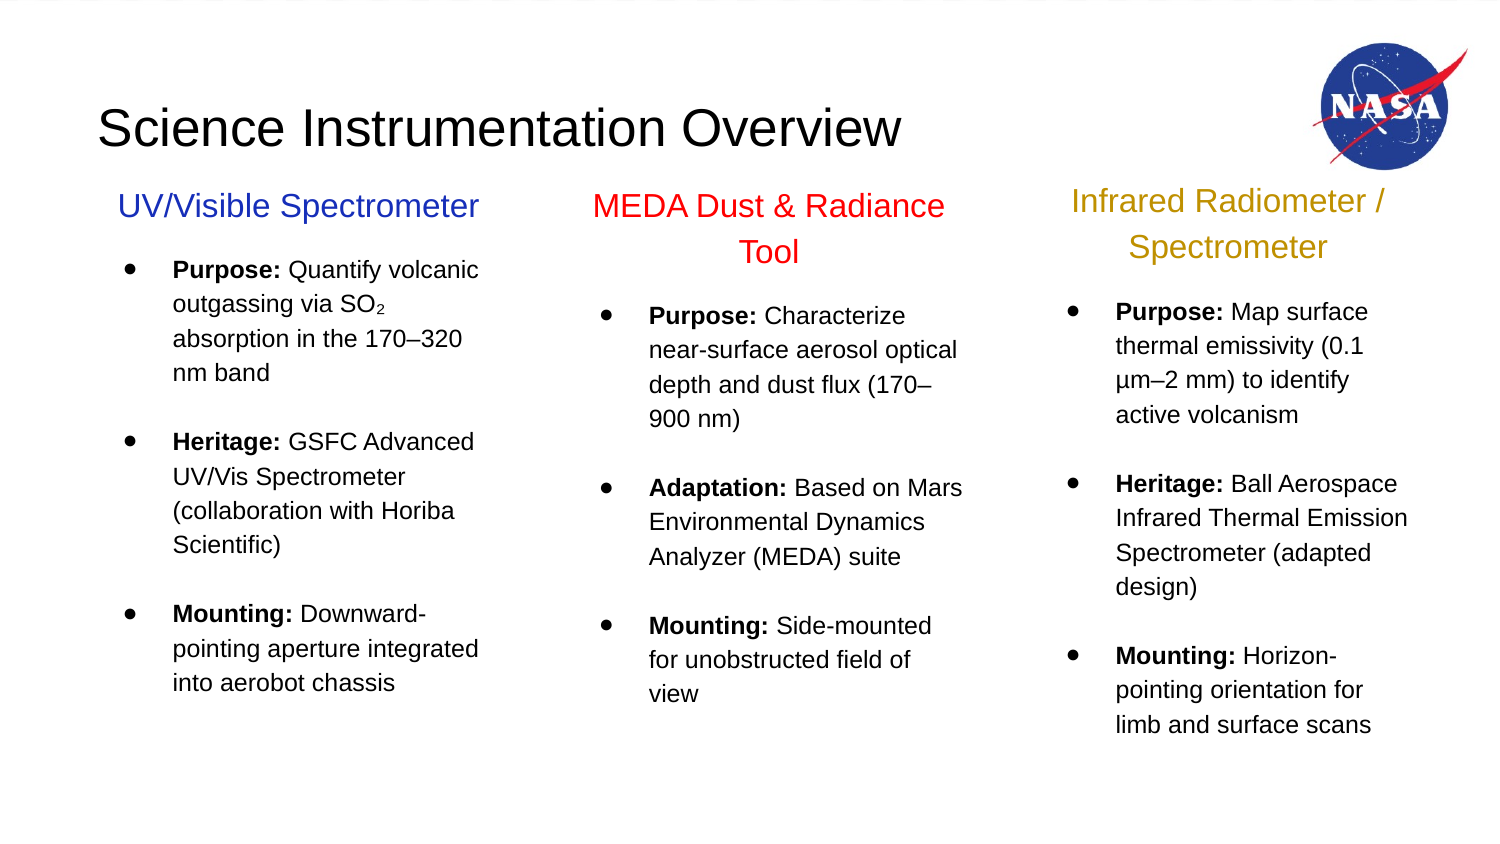

# Science Instrumentation Overview
Infrared Radiometer / Spectrometer
Purpose: Map surface thermal emissivity (0.1 µm–2 mm) to identify active volcanism
Heritage: Ball Aerospace Infrared Thermal Emission Spectrometer (adapted design)
Mounting: Horizon-pointing orientation for limb and surface scans
UV/Visible Spectrometer
Purpose: Quantify volcanic outgassing via SO₂ absorption in the 170–320 nm band
Heritage: GSFC Advanced UV/Vis Spectrometer (collaboration with Horiba Scientific)
Mounting: Downward-pointing aperture integrated into aerobot chassis

MEDA Dust & Radiance Tool
Purpose: Characterize near-surface aerosol optical depth and dust flux (170–900 nm)
Adaptation: Based on Mars Environmental Dynamics Analyzer (MEDA) suite
Mounting: Side-mounted for unobstructed field of view